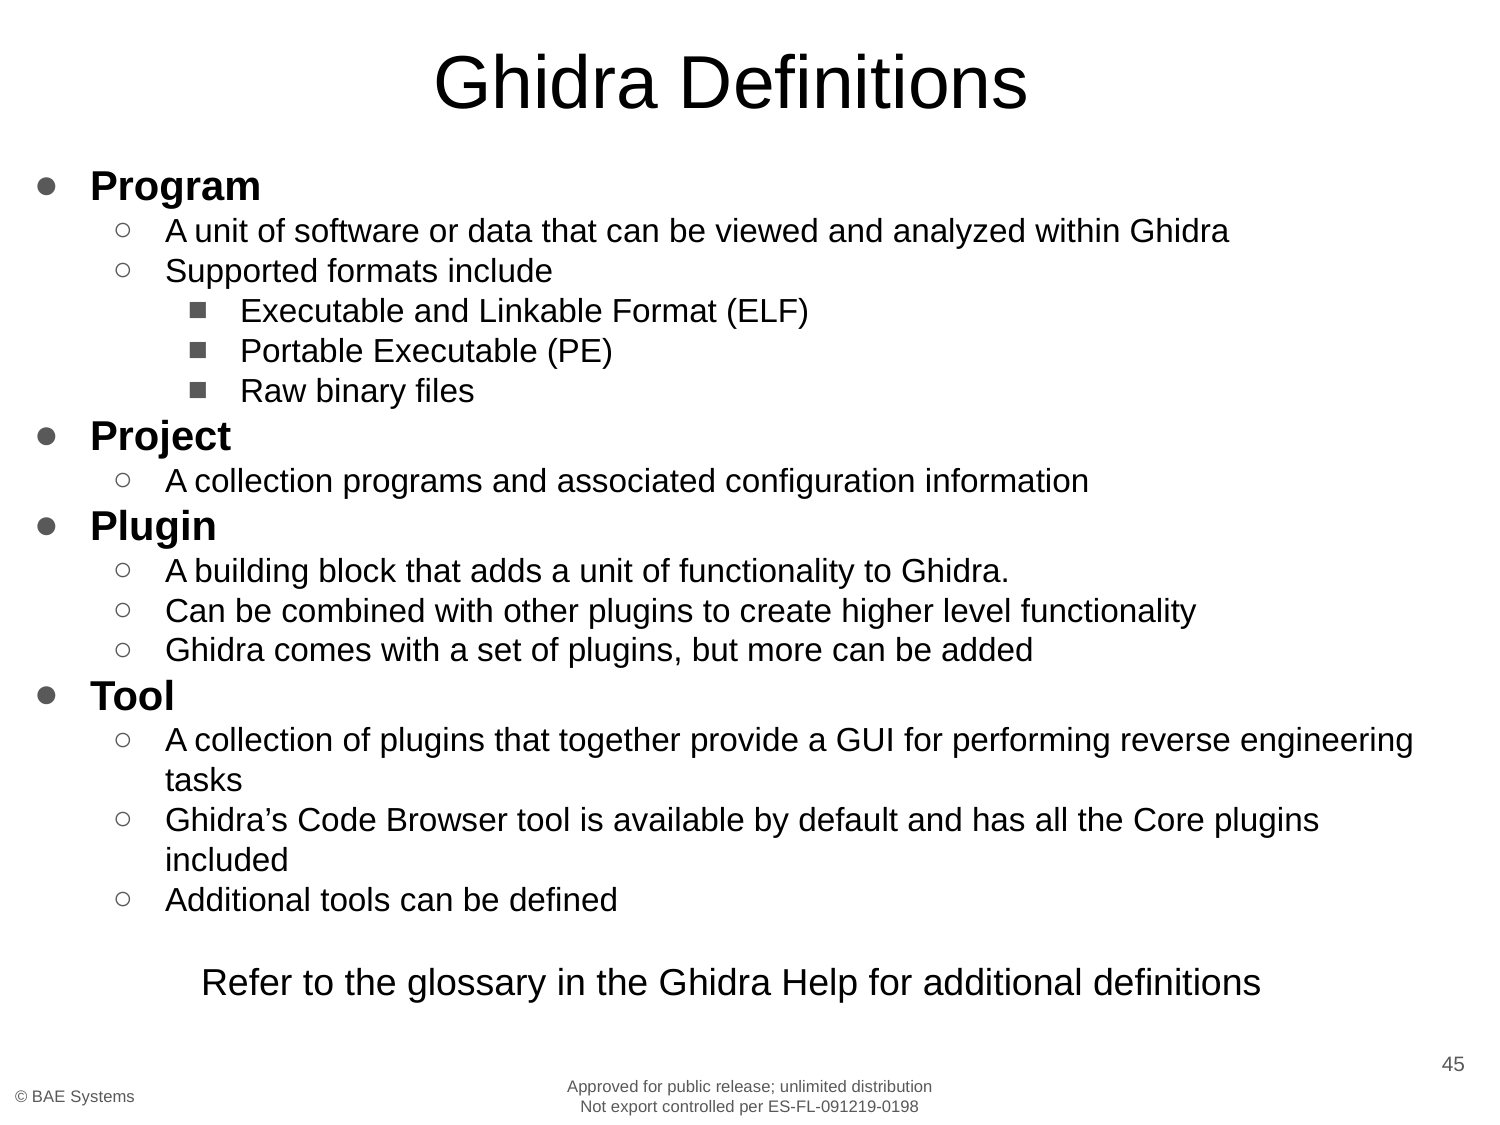

# Ghidra Definitions
Program
A unit of software or data that can be viewed and analyzed within Ghidra
Supported formats include
Executable and Linkable Format (ELF)
Portable Executable (PE)
Raw binary files
Project
A collection programs and associated configuration information
Plugin
A building block that adds a unit of functionality to Ghidra.
Can be combined with other plugins to create higher level functionality
Ghidra comes with a set of plugins, but more can be added
Tool
A collection of plugins that together provide a GUI for performing reverse engineering tasks
Ghidra’s Code Browser tool is available by default and has all the Core plugins included
Additional tools can be defined
Refer to the glossary in the Ghidra Help for additional definitions
45